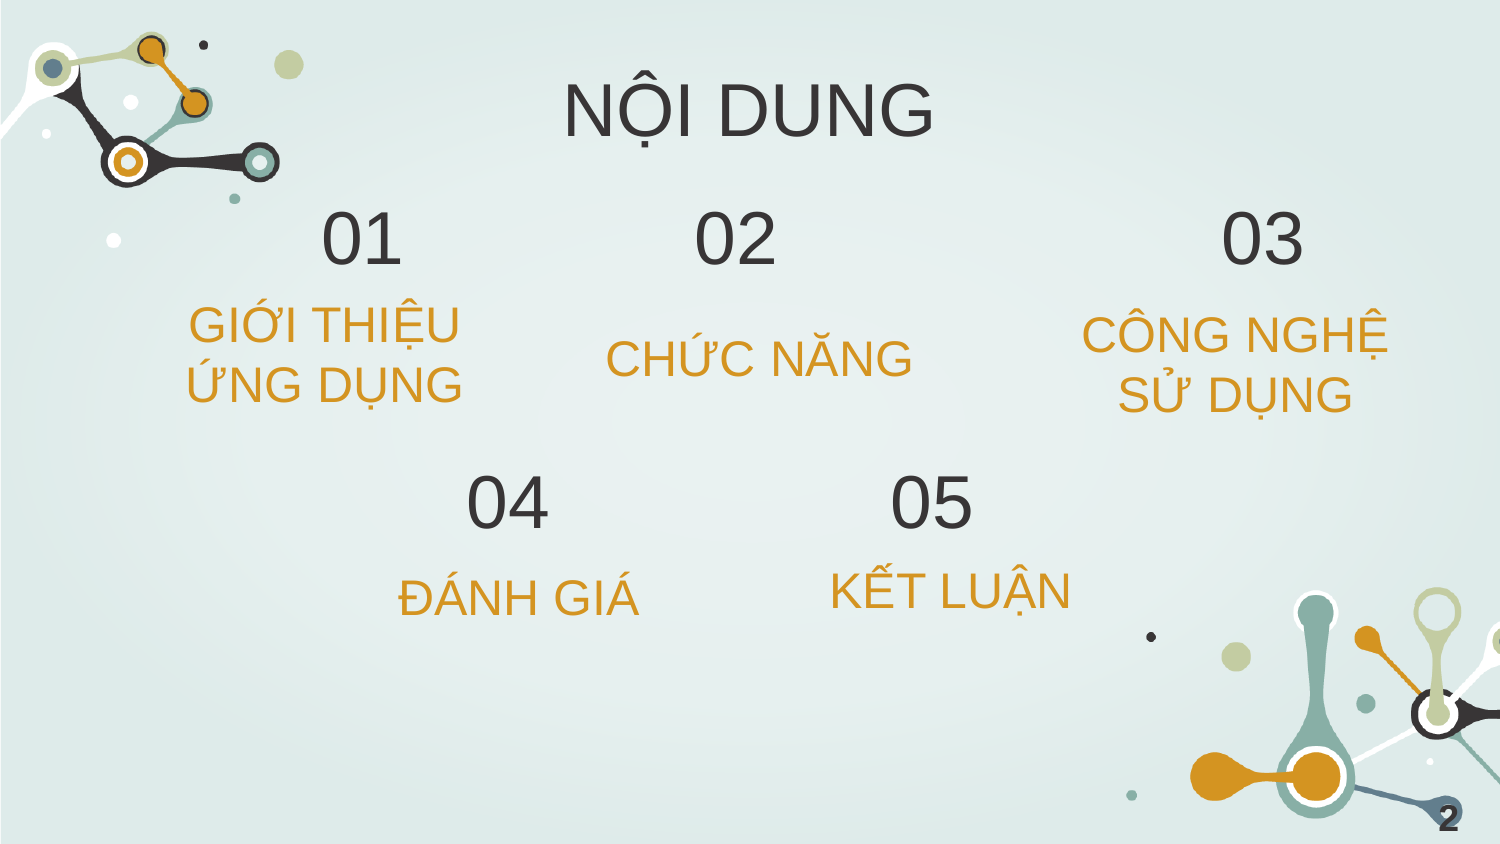

NỘI DUNG
03
01
02
# GIỚI THIỆU ỨNG DỤNG
CÔNG NGHỆ SỬ DỤNG
CHỨC NĂNG
05
04
KẾT LUẬN
ĐÁNH GIÁ
2